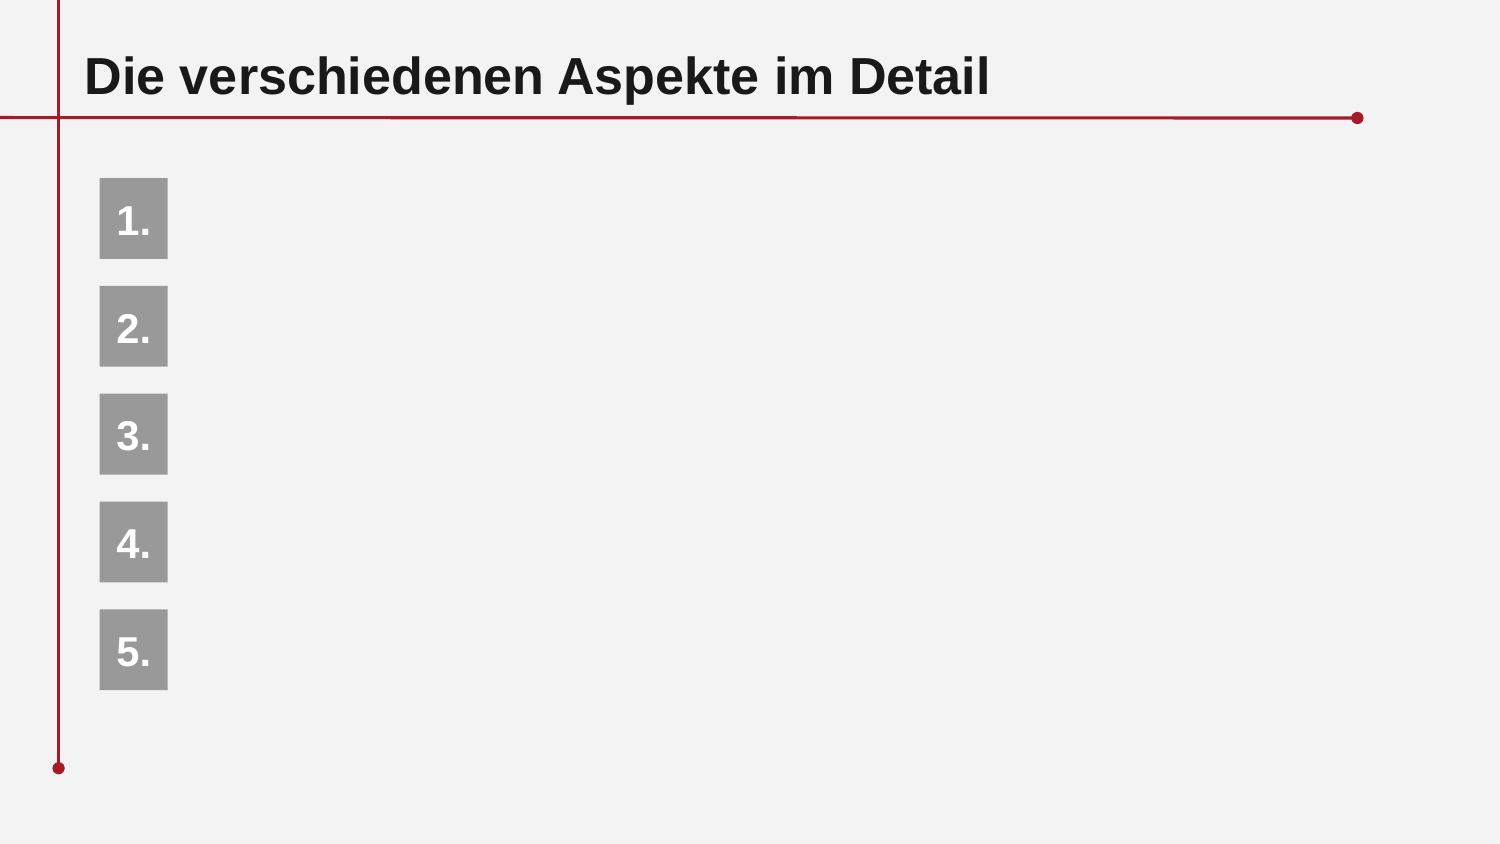

Die verschiedenen Aspekte im Detail
1.
2.
3.
4.
5.